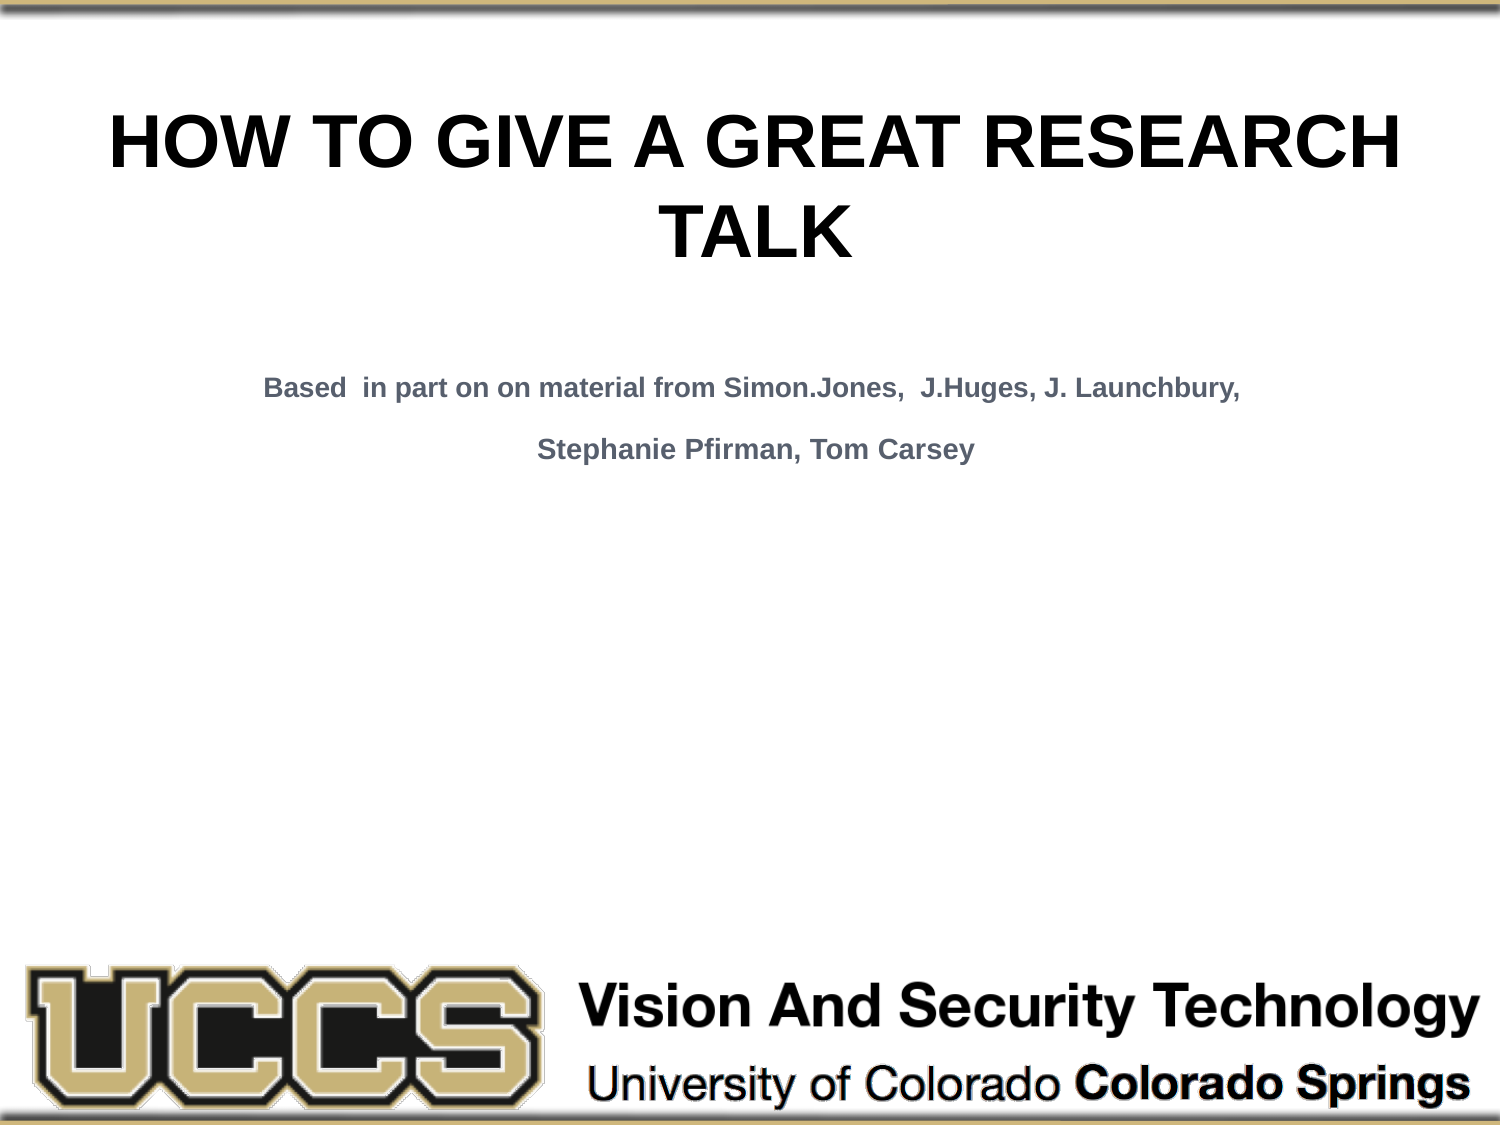

# How to give a great research talk
Based  in part on on material from Simon.Jones,  J.Huges, J. Launchbury,
Stephanie Pfirman, Tom Carsey